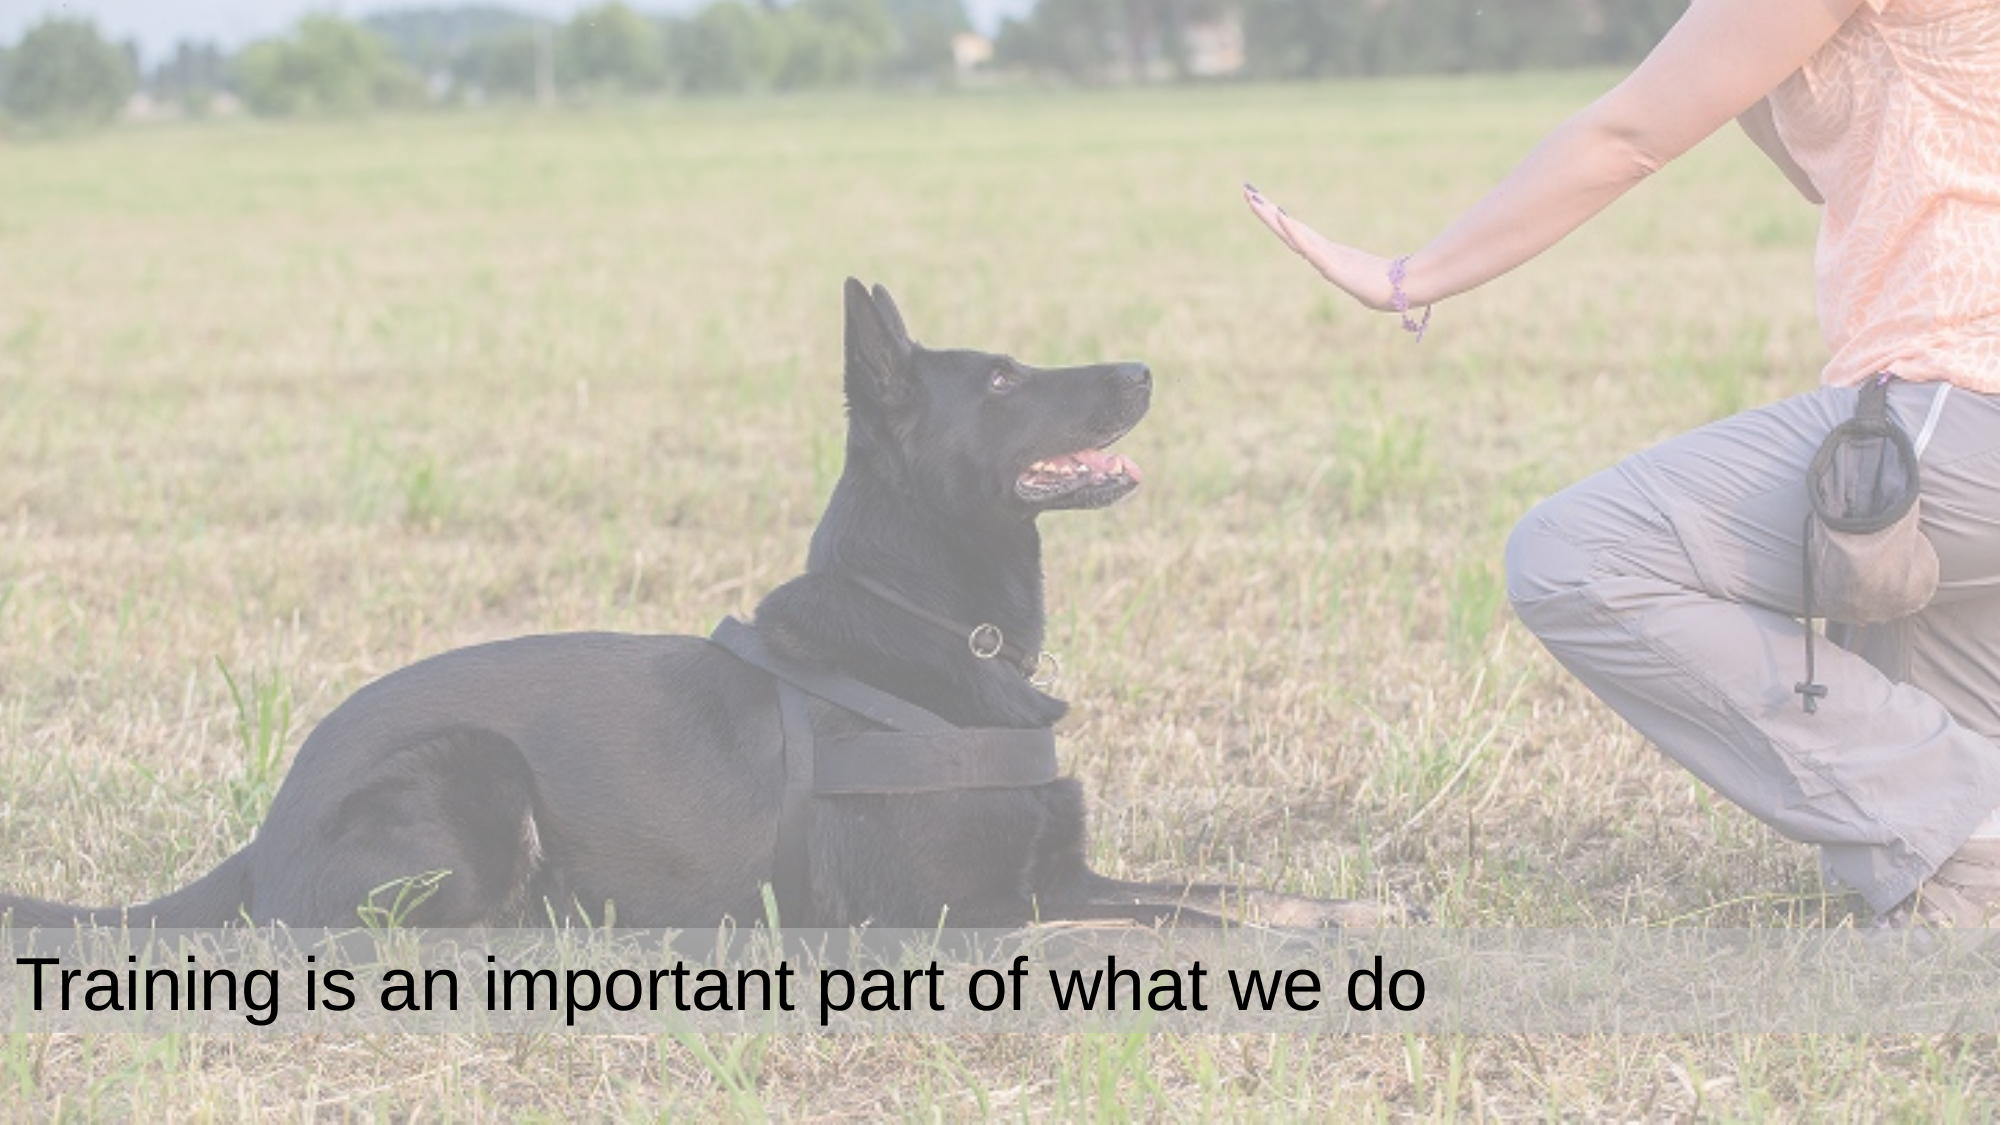

Training is an important part of what we do